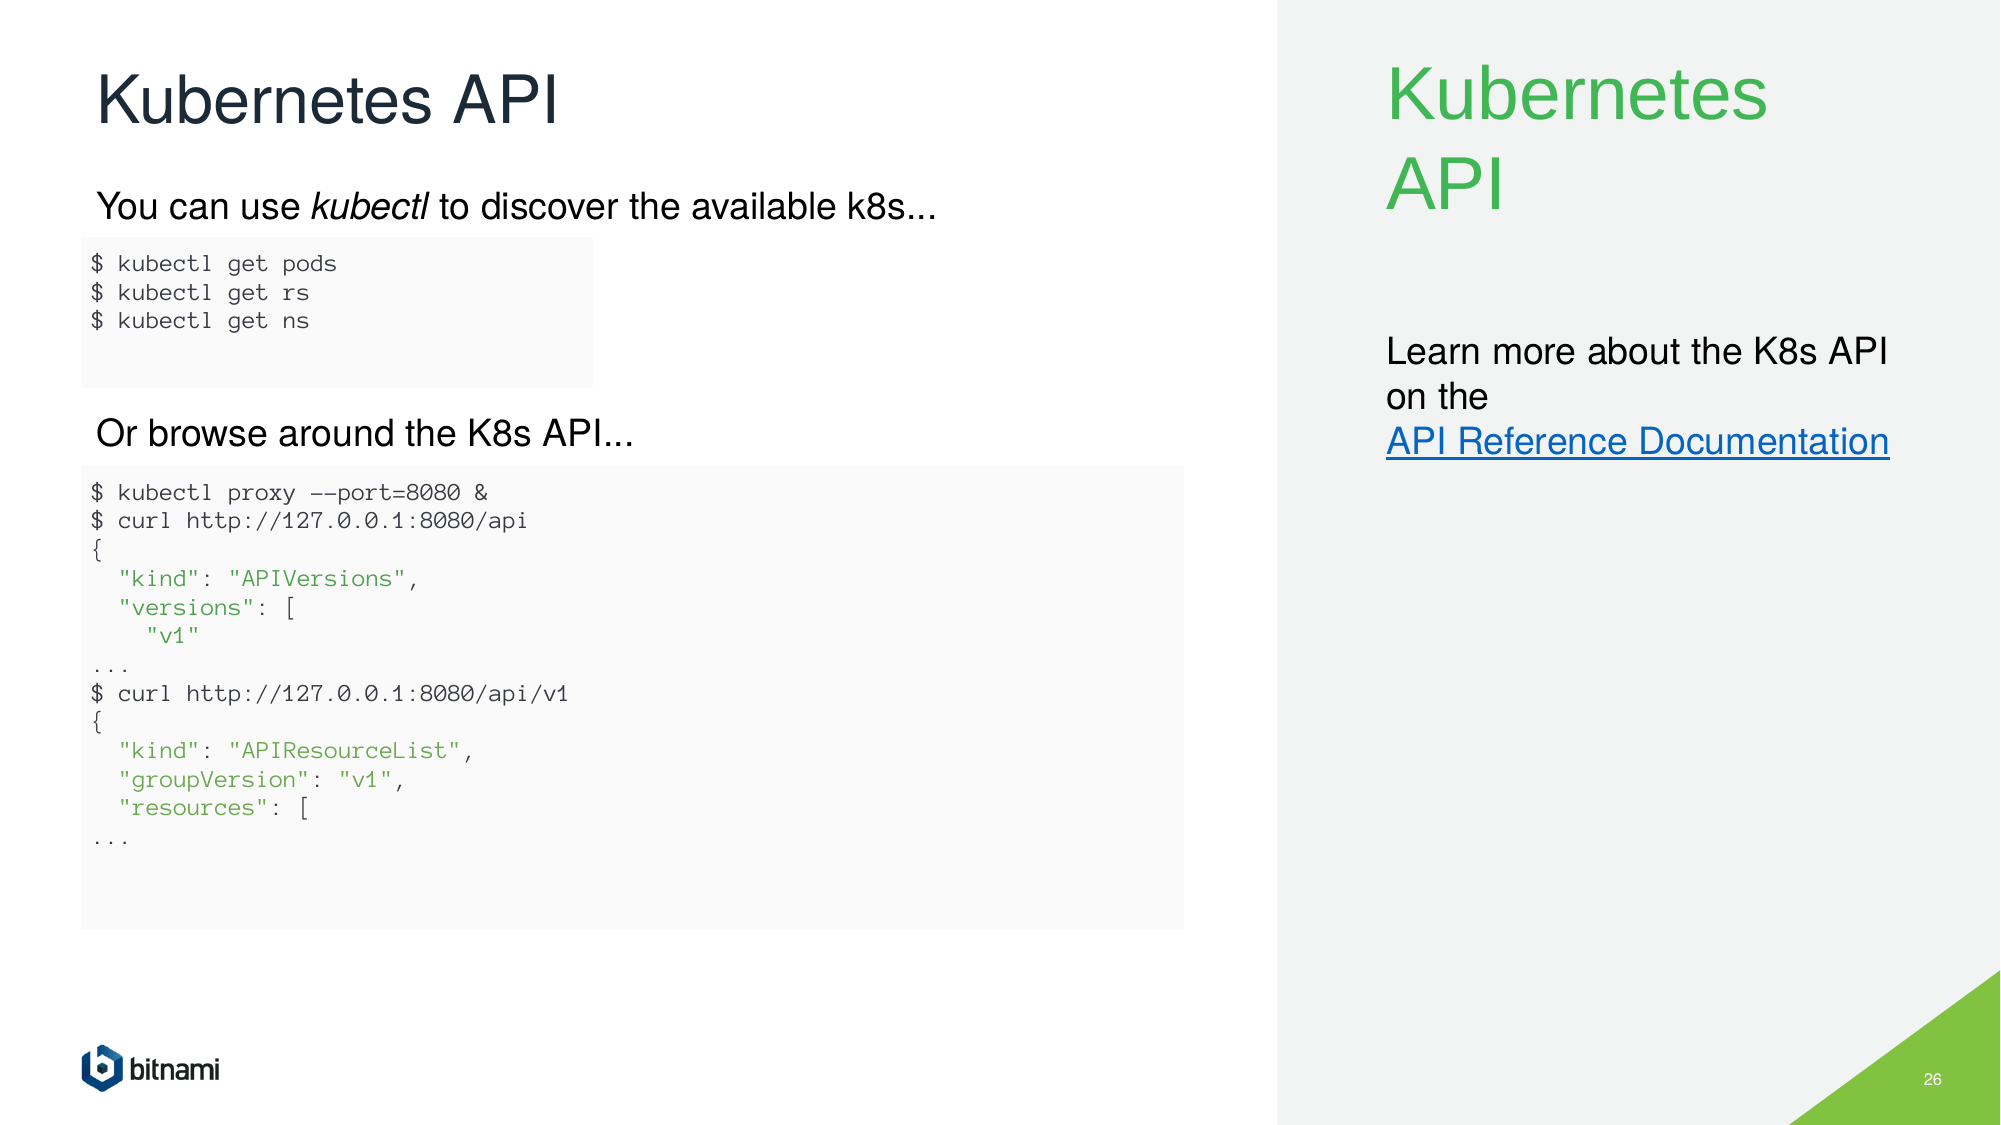

# Kubernetes API
Kubernetes API
You can use kubectl to discover the available k8s...
| $ kubectl get pods $ kubectl get rs $ kubectl get ns |
| --- |

Learn more about the K8s API on the API Reference Documentation
Or browse around the K8s API...
| $ kubectl proxy --port=8080 & $ curl http://127.0.0.1:8080/api { "kind": "APIVersions", "versions": [ "v1" ... $ curl http://127.0.0.1:8080/api/v1 { "kind": "APIResourceList", "groupVersion": "v1", "resources": [ ... |
| --- |
26